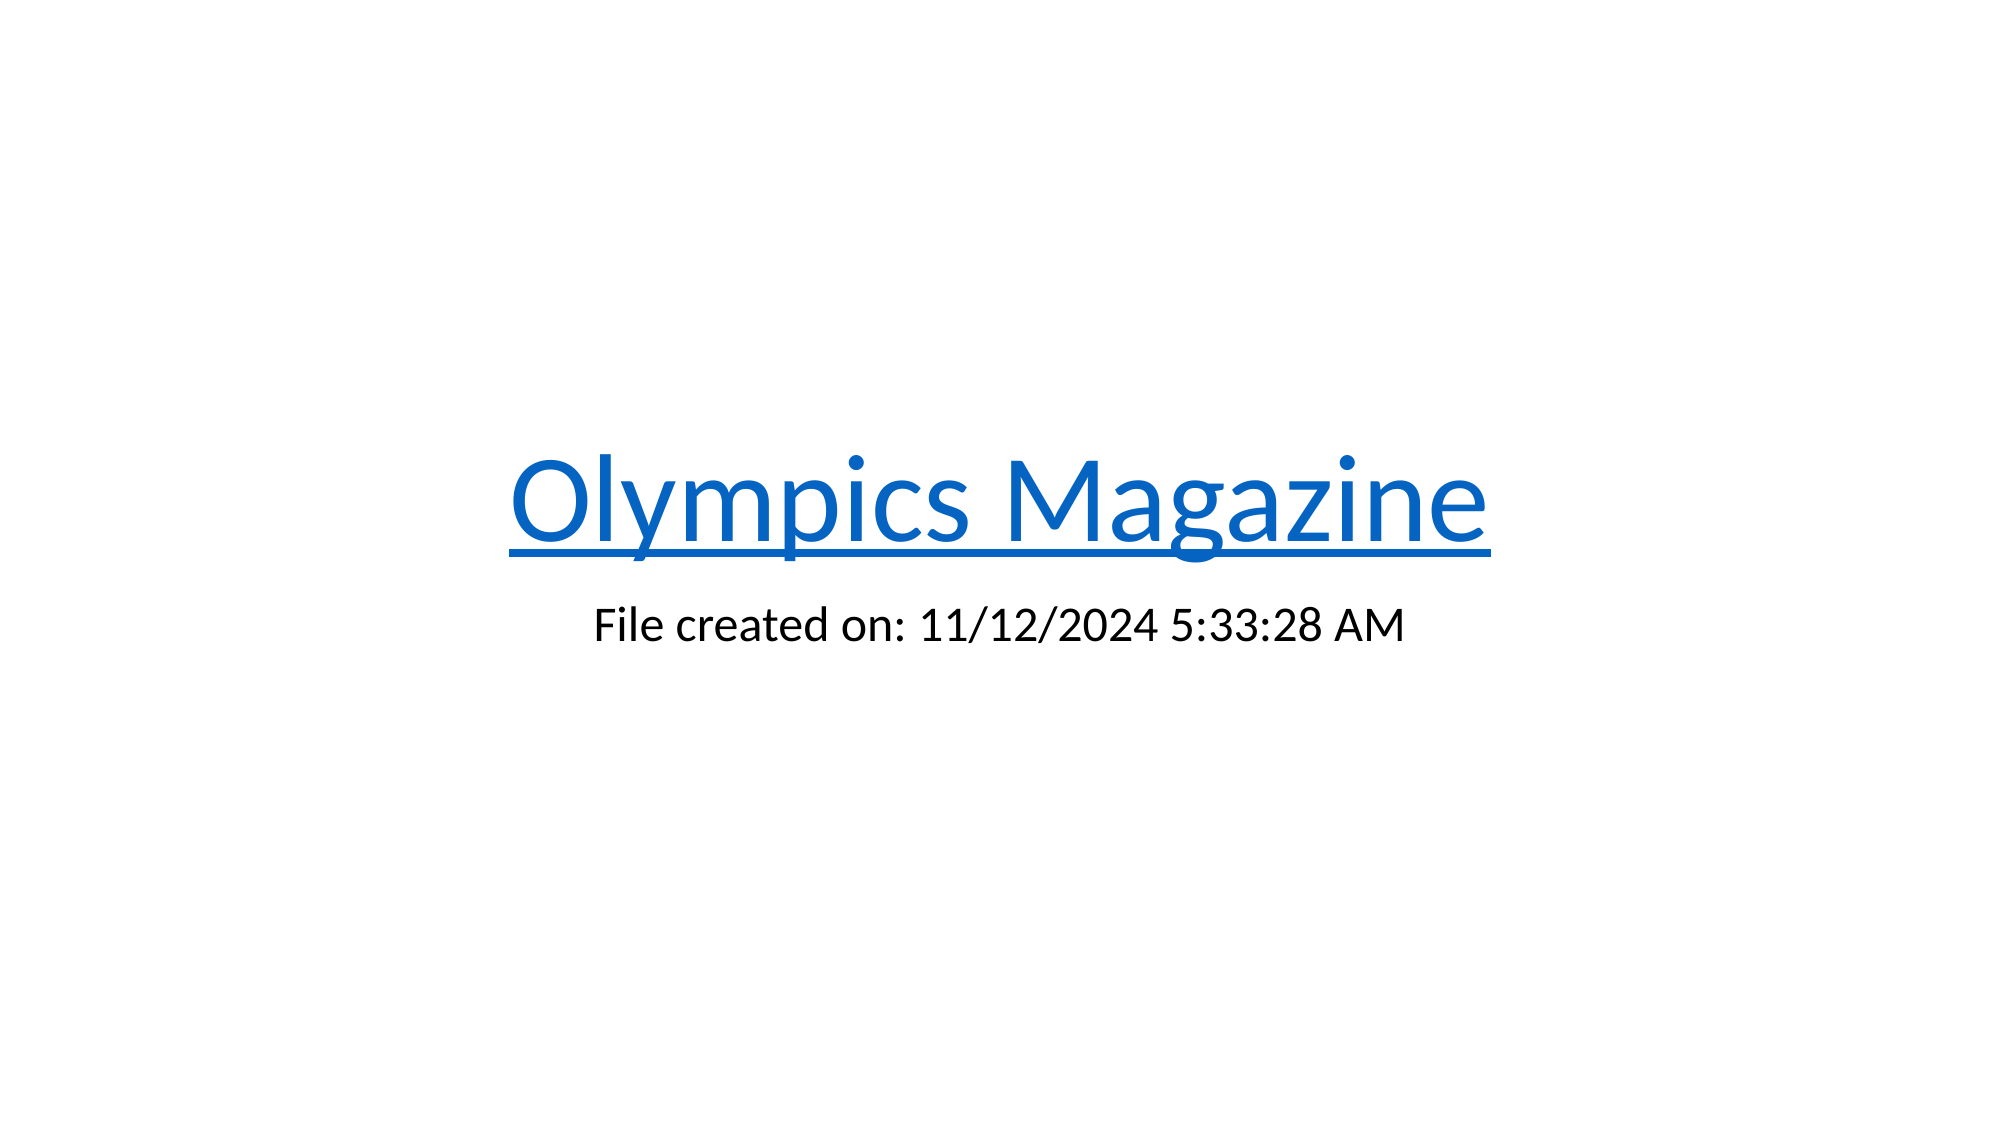

# Olympics Magazine
File created on: 11/12/2024 5:33:28 AM